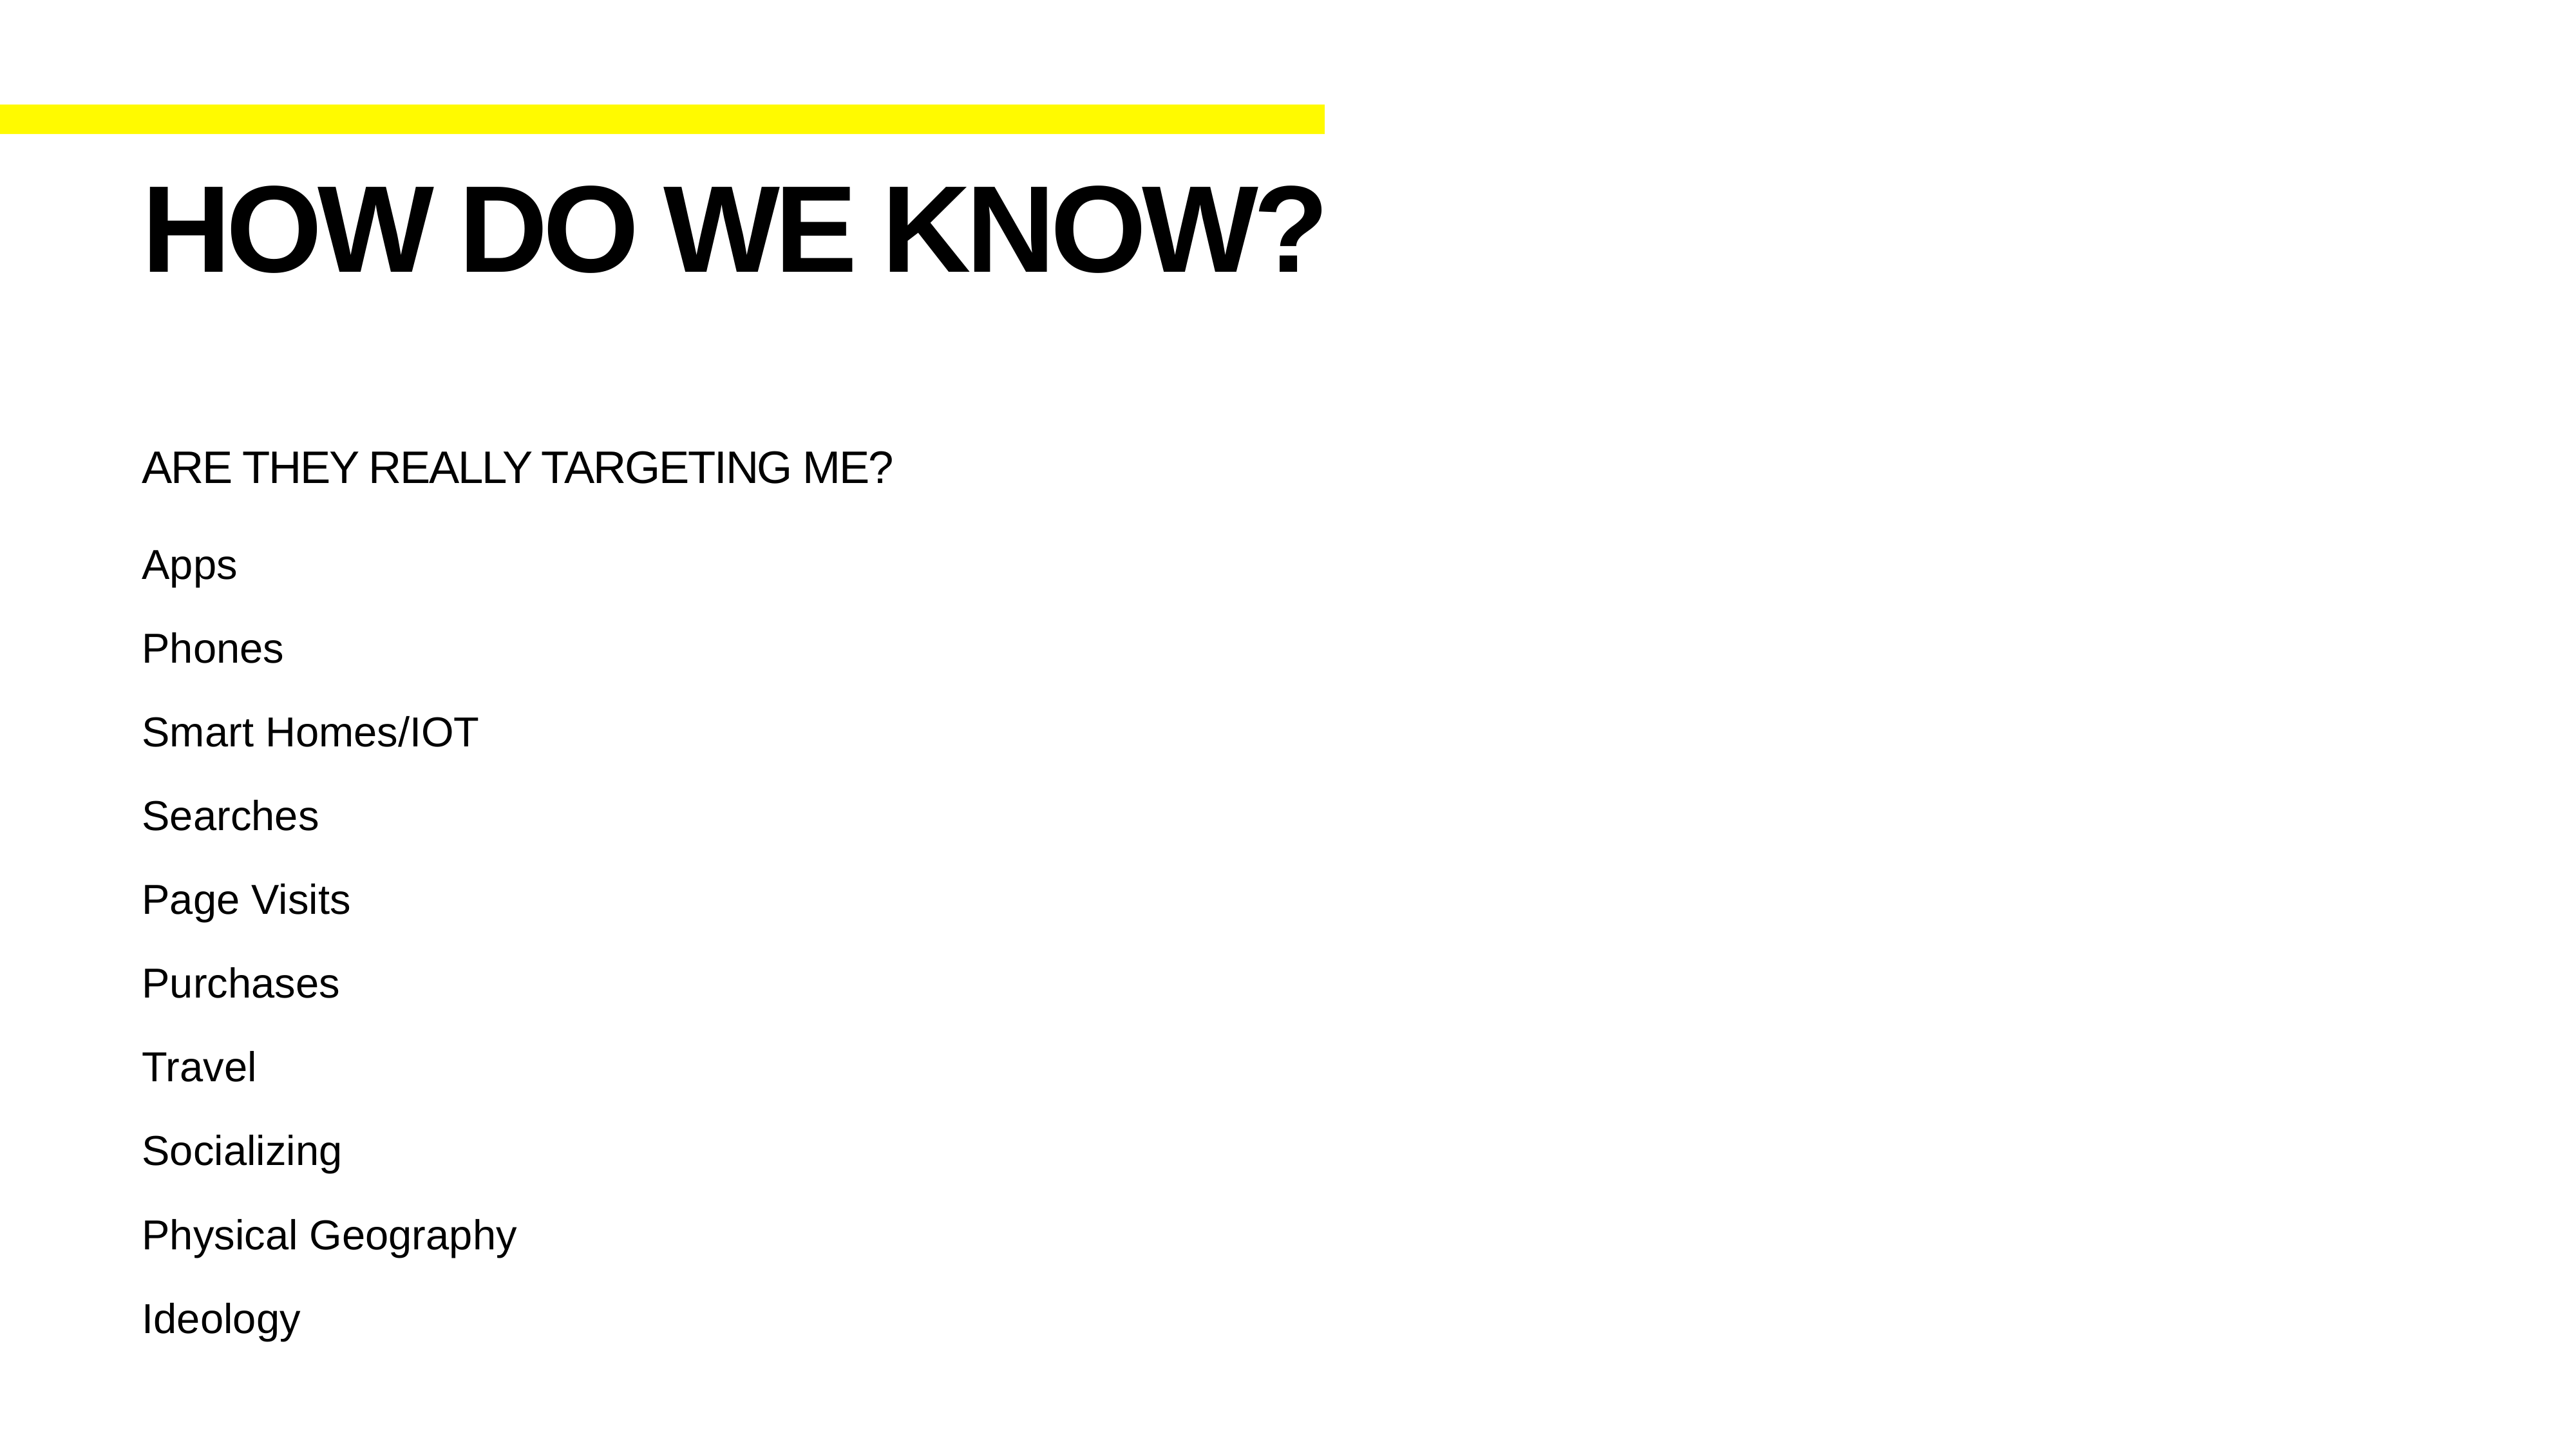

# How do we Know?
Are they really targeting me?
Apps
Phones
Smart Homes/IOT
Searches
Page Visits
Purchases
Travel
Socializing
Physical Geography
Ideology